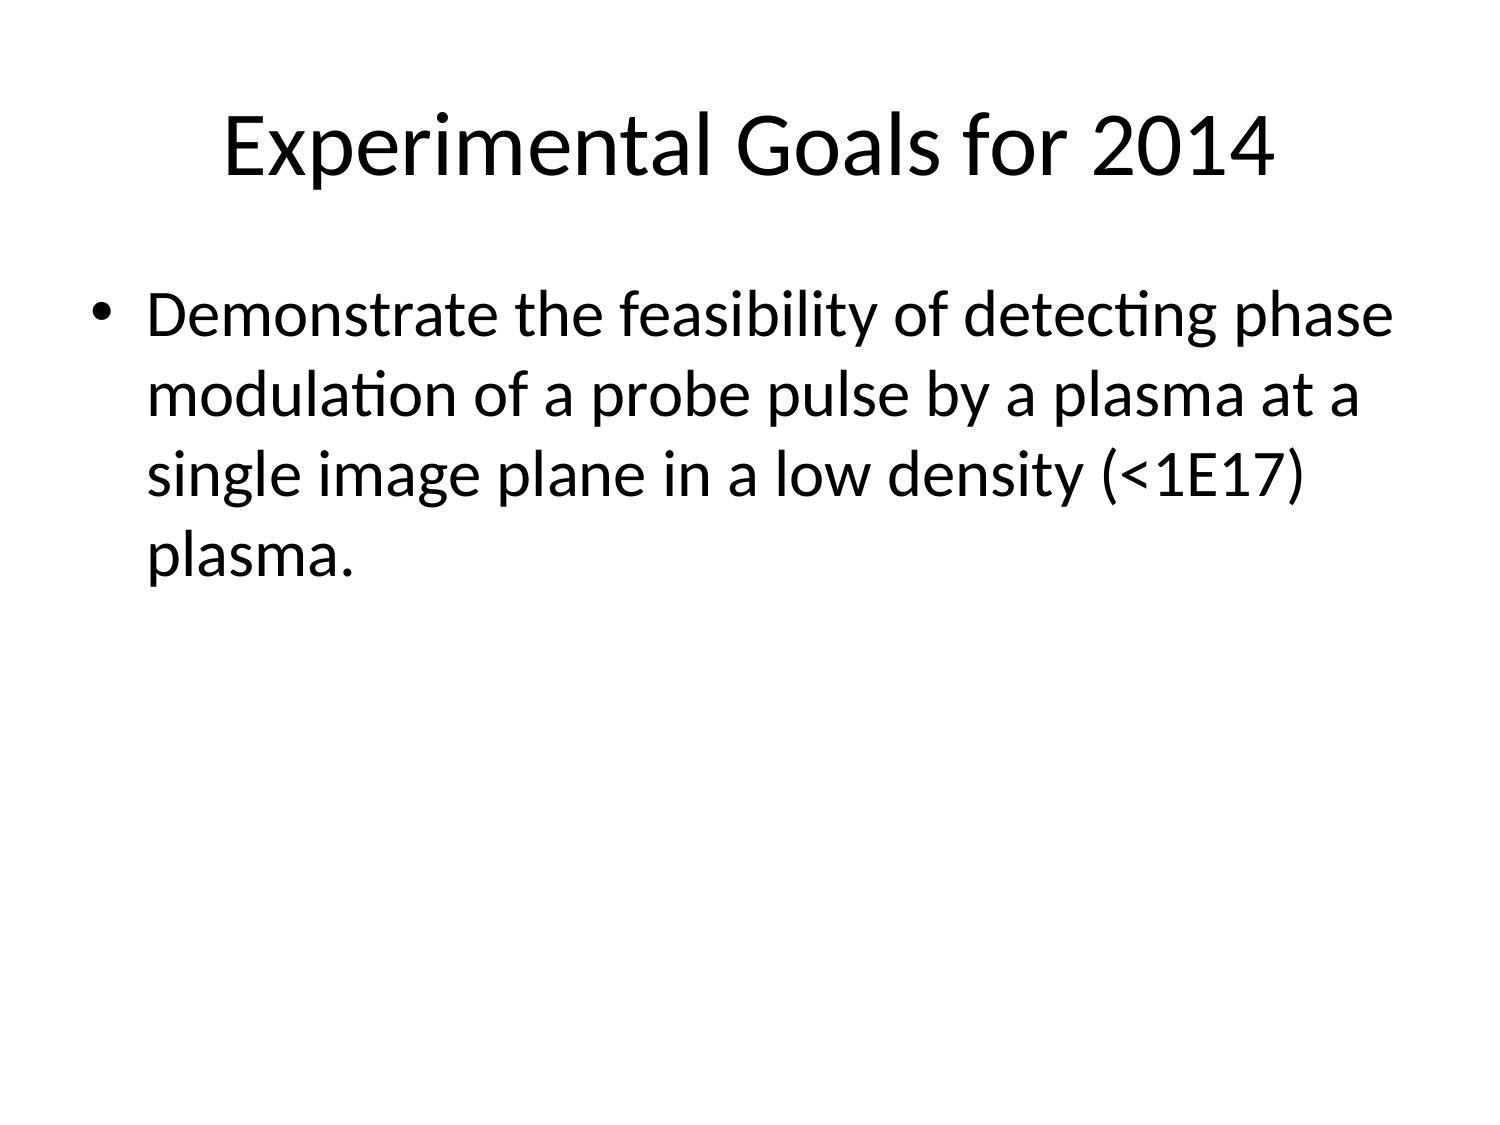

# Experimental Goals for 2014
Demonstrate the feasibility of detecting phase modulation of a probe pulse by a plasma at a single image plane in a low density (<1E17) plasma.